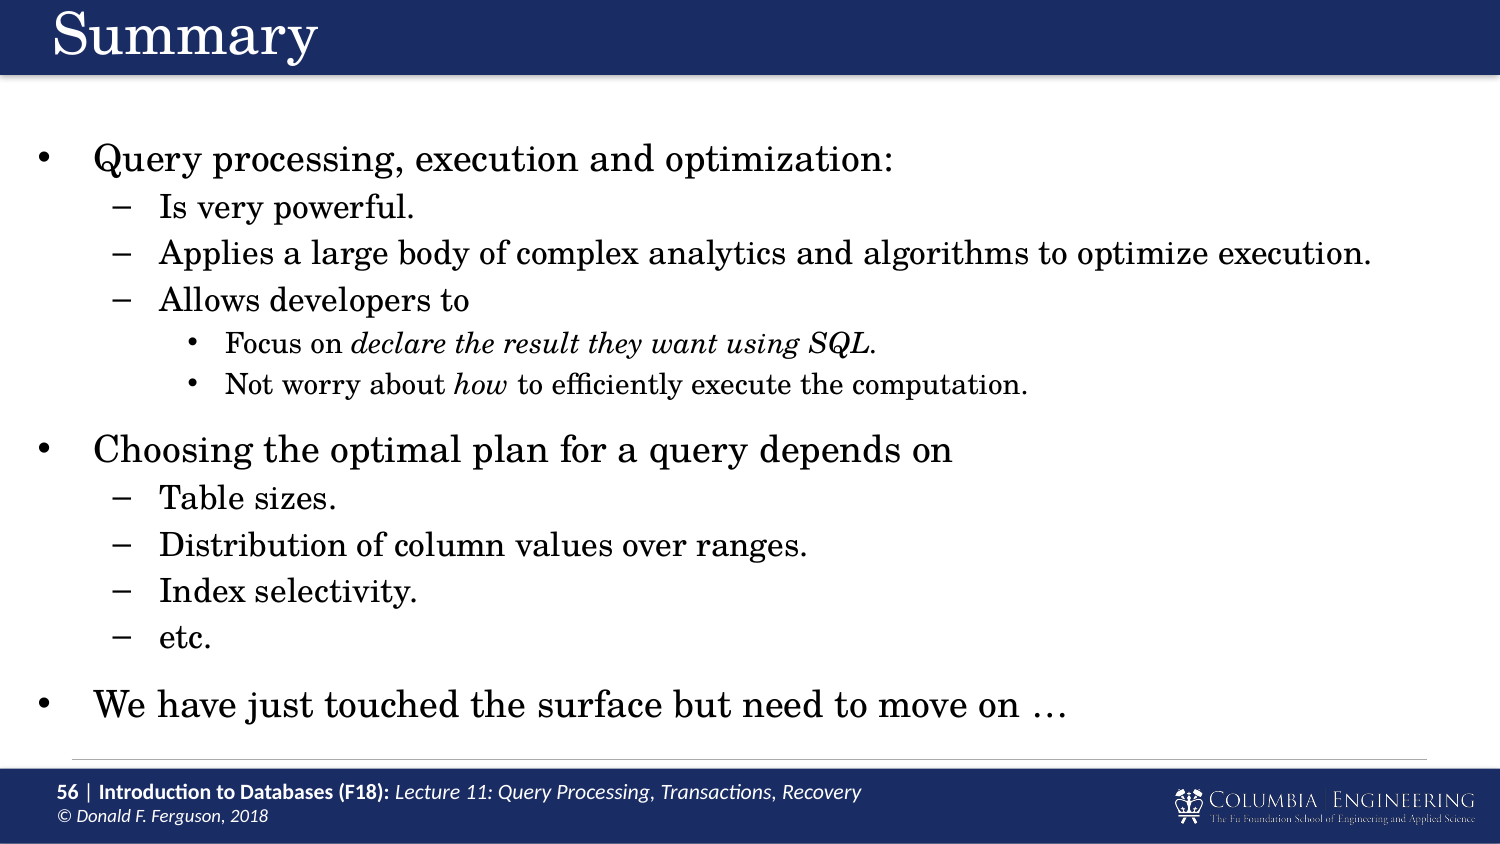

# Summary
Query processing, execution and optimization:
Is very powerful.
Applies a large body of complex analytics and algorithms to optimize execution.
Allows developers to
Focus on declare the result they want using SQL.
Not worry about how to efficiently execute the computation.
Choosing the optimal plan for a query depends on
Table sizes.
Distribution of column values over ranges.
Index selectivity.
etc.
We have just touched the surface but need to move on …